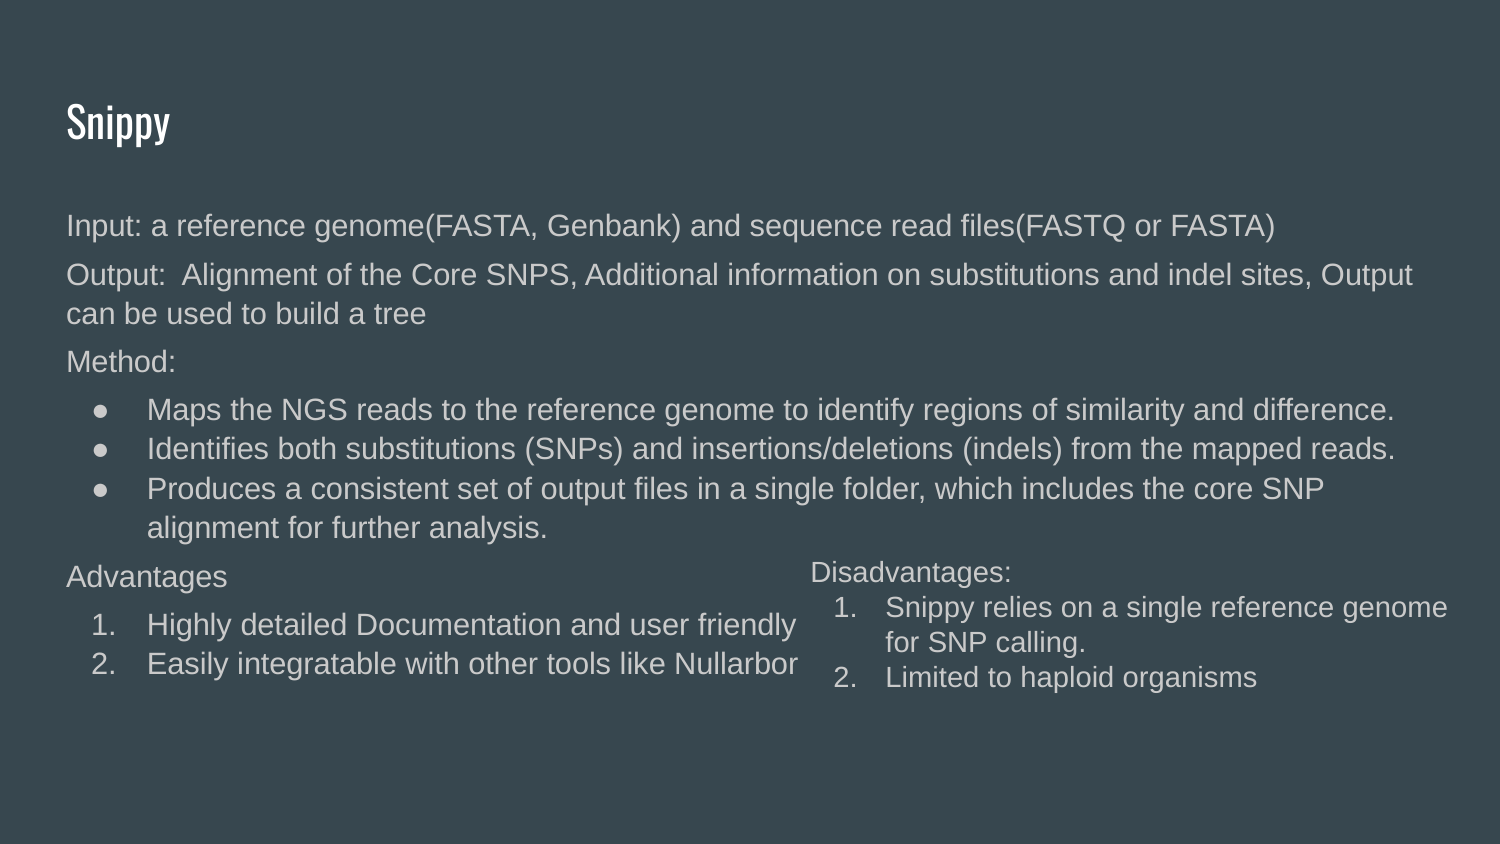

# Snippy
Input: a reference genome(FASTA, Genbank) and sequence read files(FASTQ or FASTA)
Output:  Alignment of the Core SNPS, Additional information on substitutions and indel sites, Output can be used to build a tree
Method:
Maps the NGS reads to the reference genome to identify regions of similarity and difference.
Identifies both substitutions (SNPs) and insertions/deletions (indels) from the mapped reads.
Produces a consistent set of output files in a single folder, which includes the core SNP alignment for further analysis.
Advantages
Highly detailed Documentation and user friendly
Easily integratable with other tools like Nullarbor

Disadvantages:
Snippy relies on a single reference genome for SNP calling.
Limited to haploid organisms